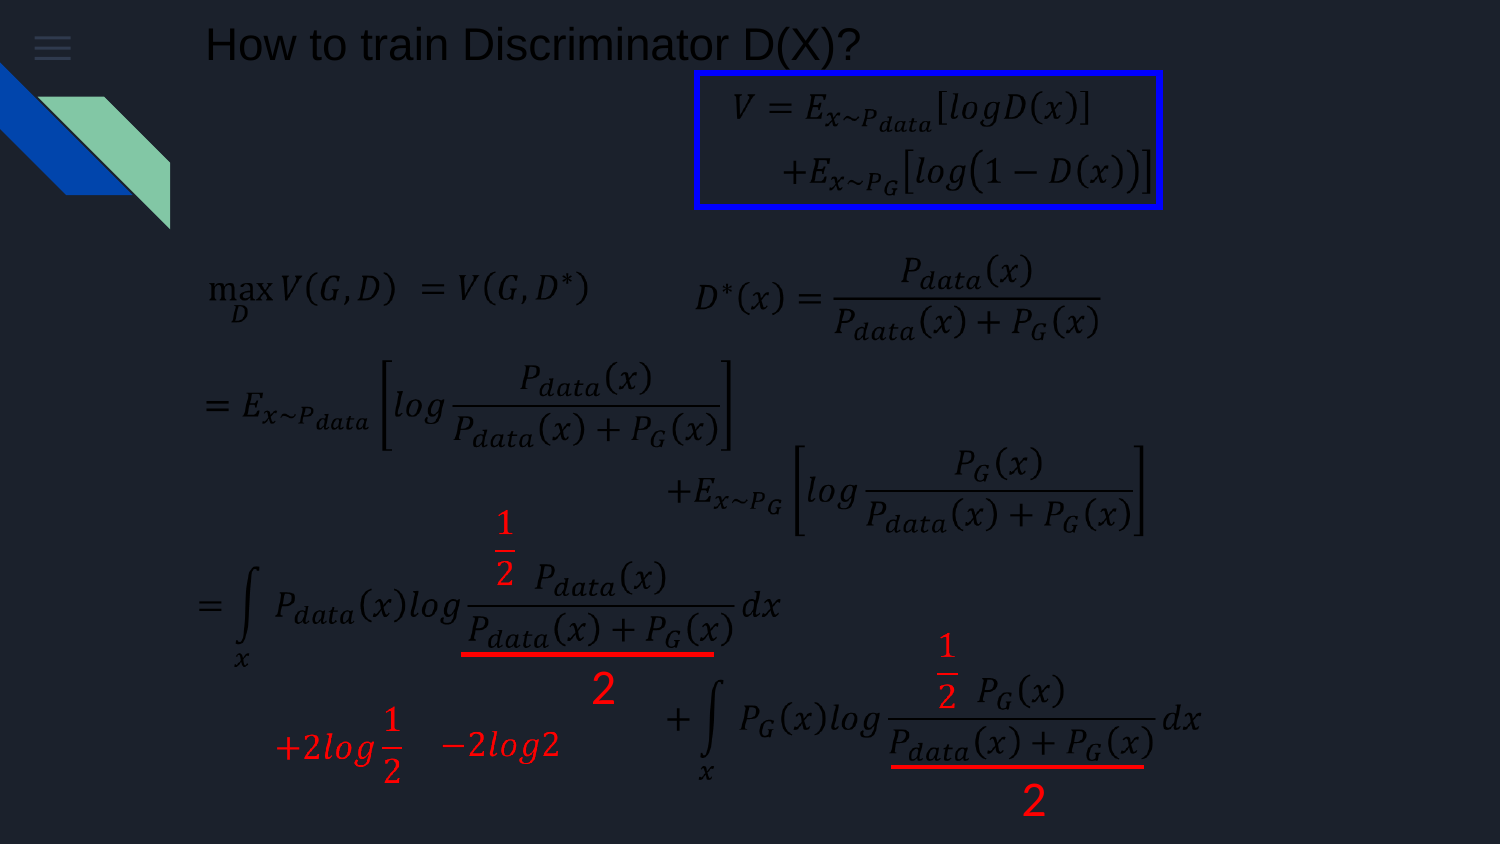

# How to train Discriminator D(X)?

2

2